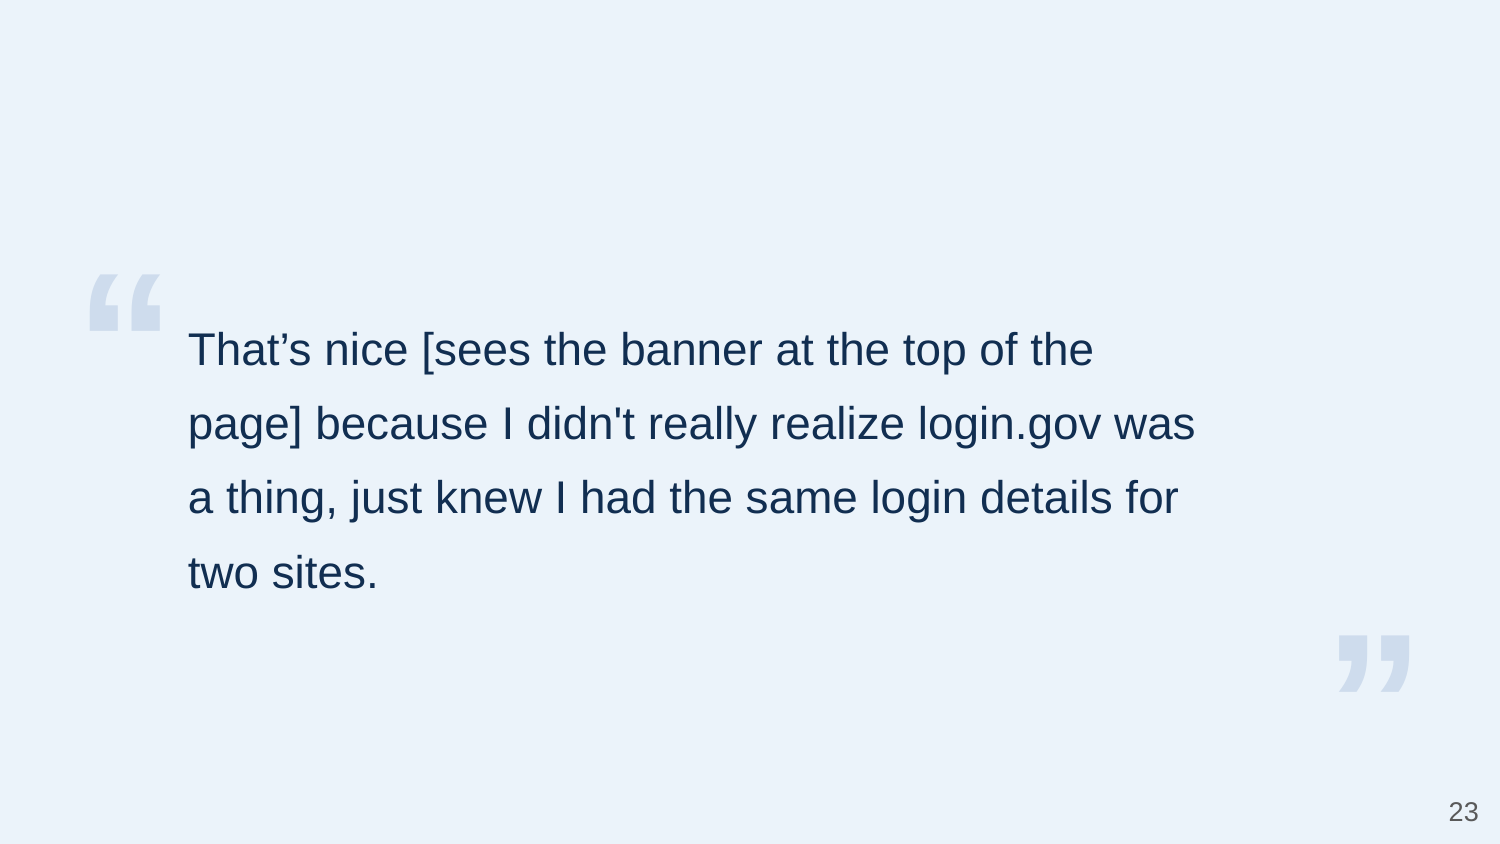

# “
That’s nice [sees the banner at the top of the page] because I didn't really realize login.gov was a thing, just knew I had the same login details for two sites.
”
23